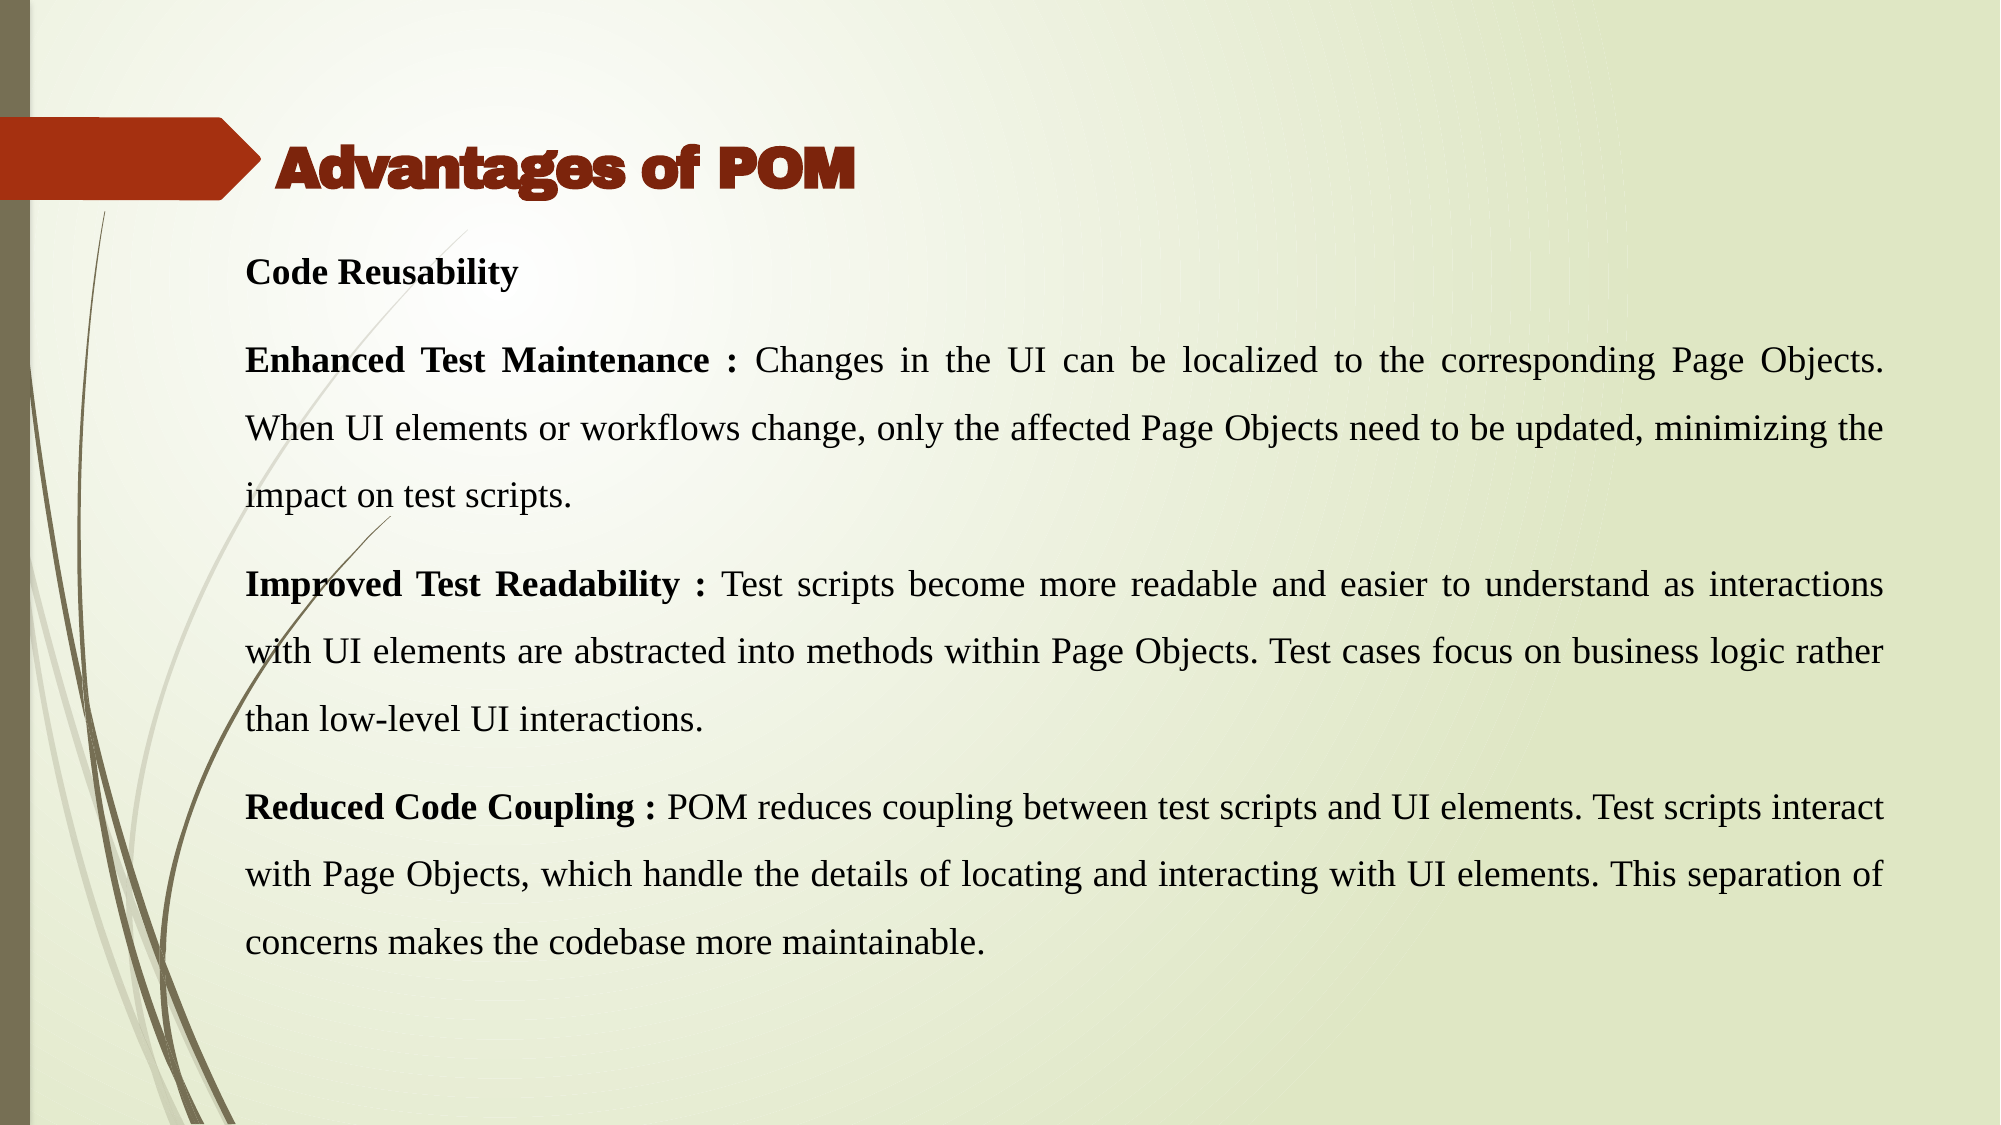

# Advantages of POM
Code Reusability
Enhanced Test Maintenance : Changes in the UI can be localized to the corresponding Page Objects. When UI elements or workflows change, only the affected Page Objects need to be updated, minimizing the impact on test scripts.
Improved Test Readability : Test scripts become more readable and easier to understand as interactions with UI elements are abstracted into methods within Page Objects. Test cases focus on business logic rather than low-level UI interactions.
Reduced Code Coupling : POM reduces coupling between test scripts and UI elements. Test scripts interact with Page Objects, which handle the details of locating and interacting with UI elements. This separation of concerns makes the codebase more maintainable.